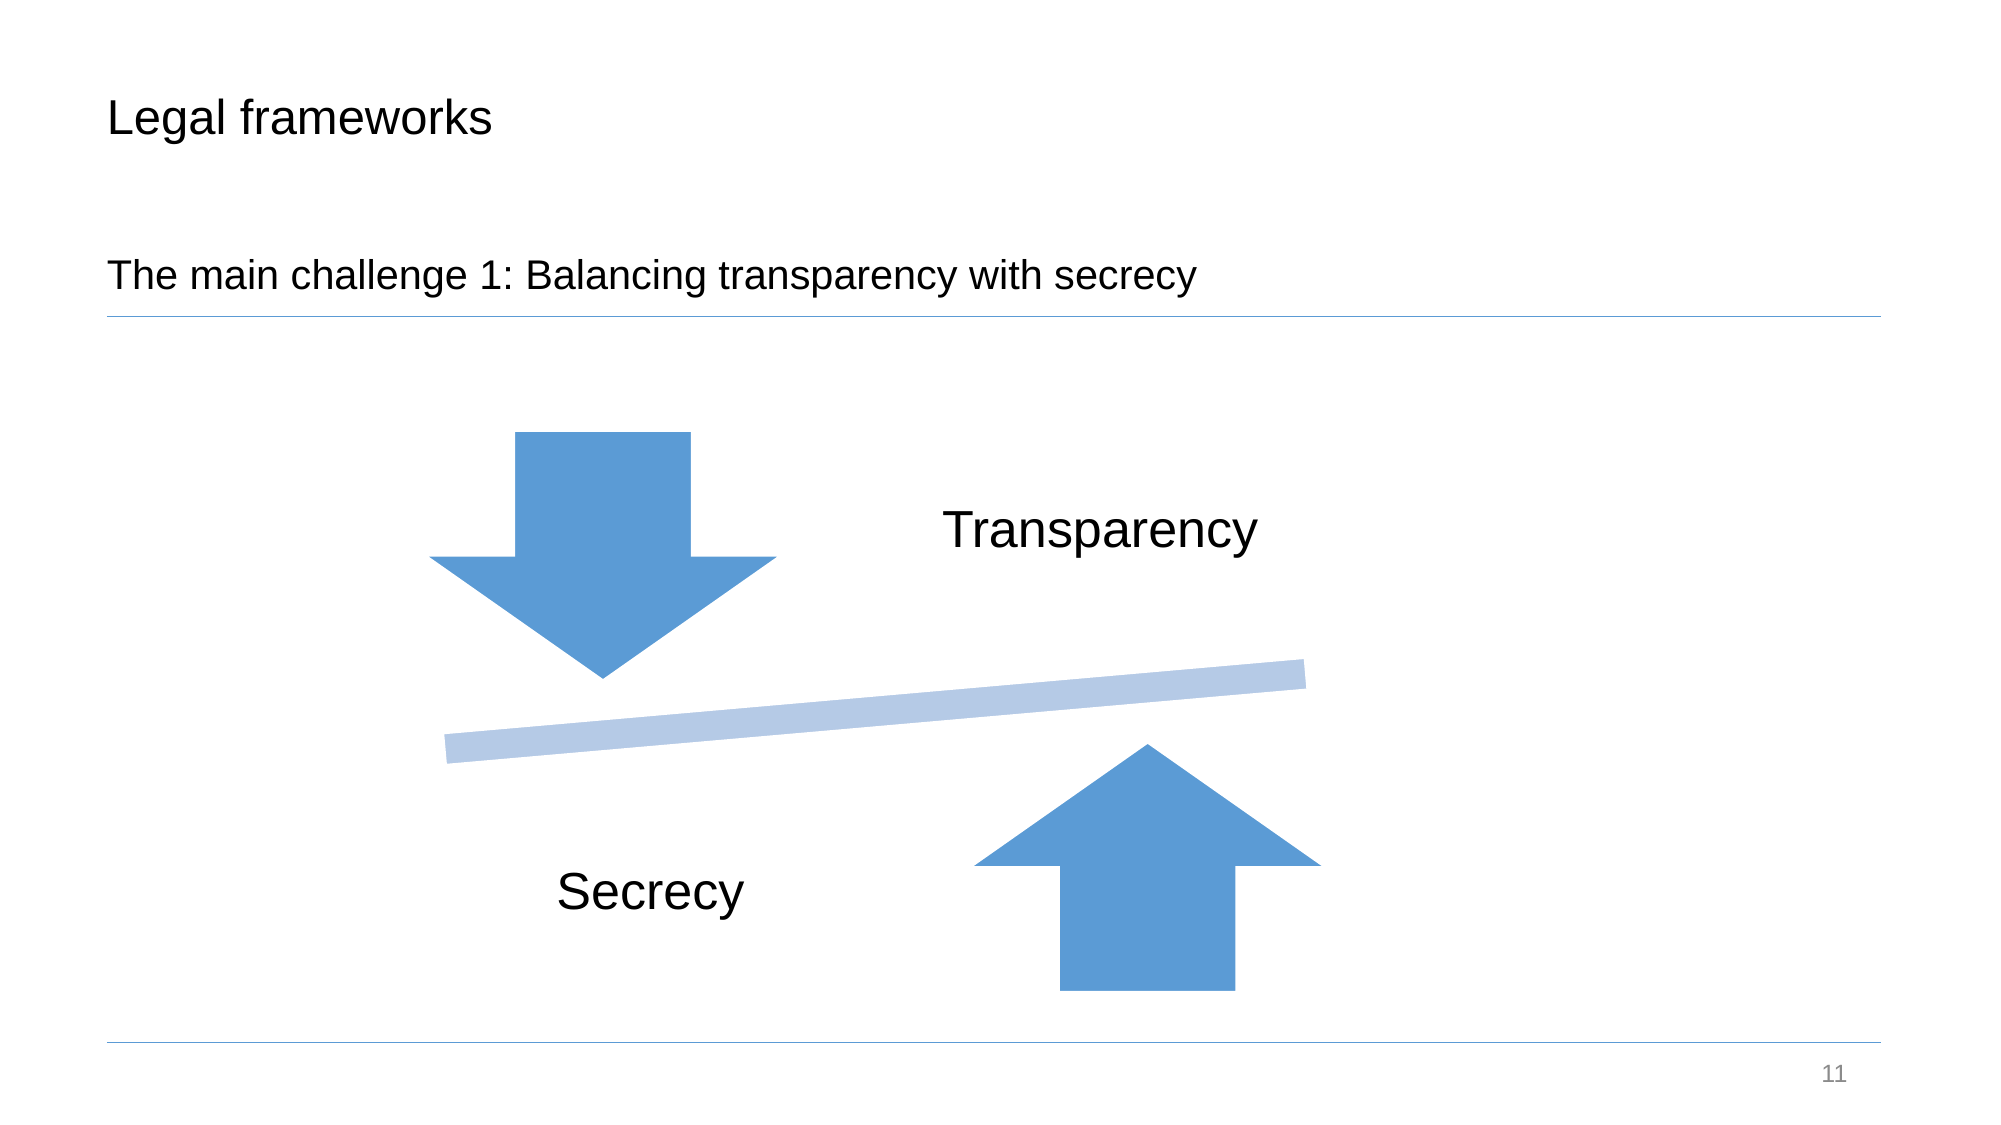

Legal frameworks
The main challenge 1: Balancing transparency with secrecy

Transparency
Secrecy
11